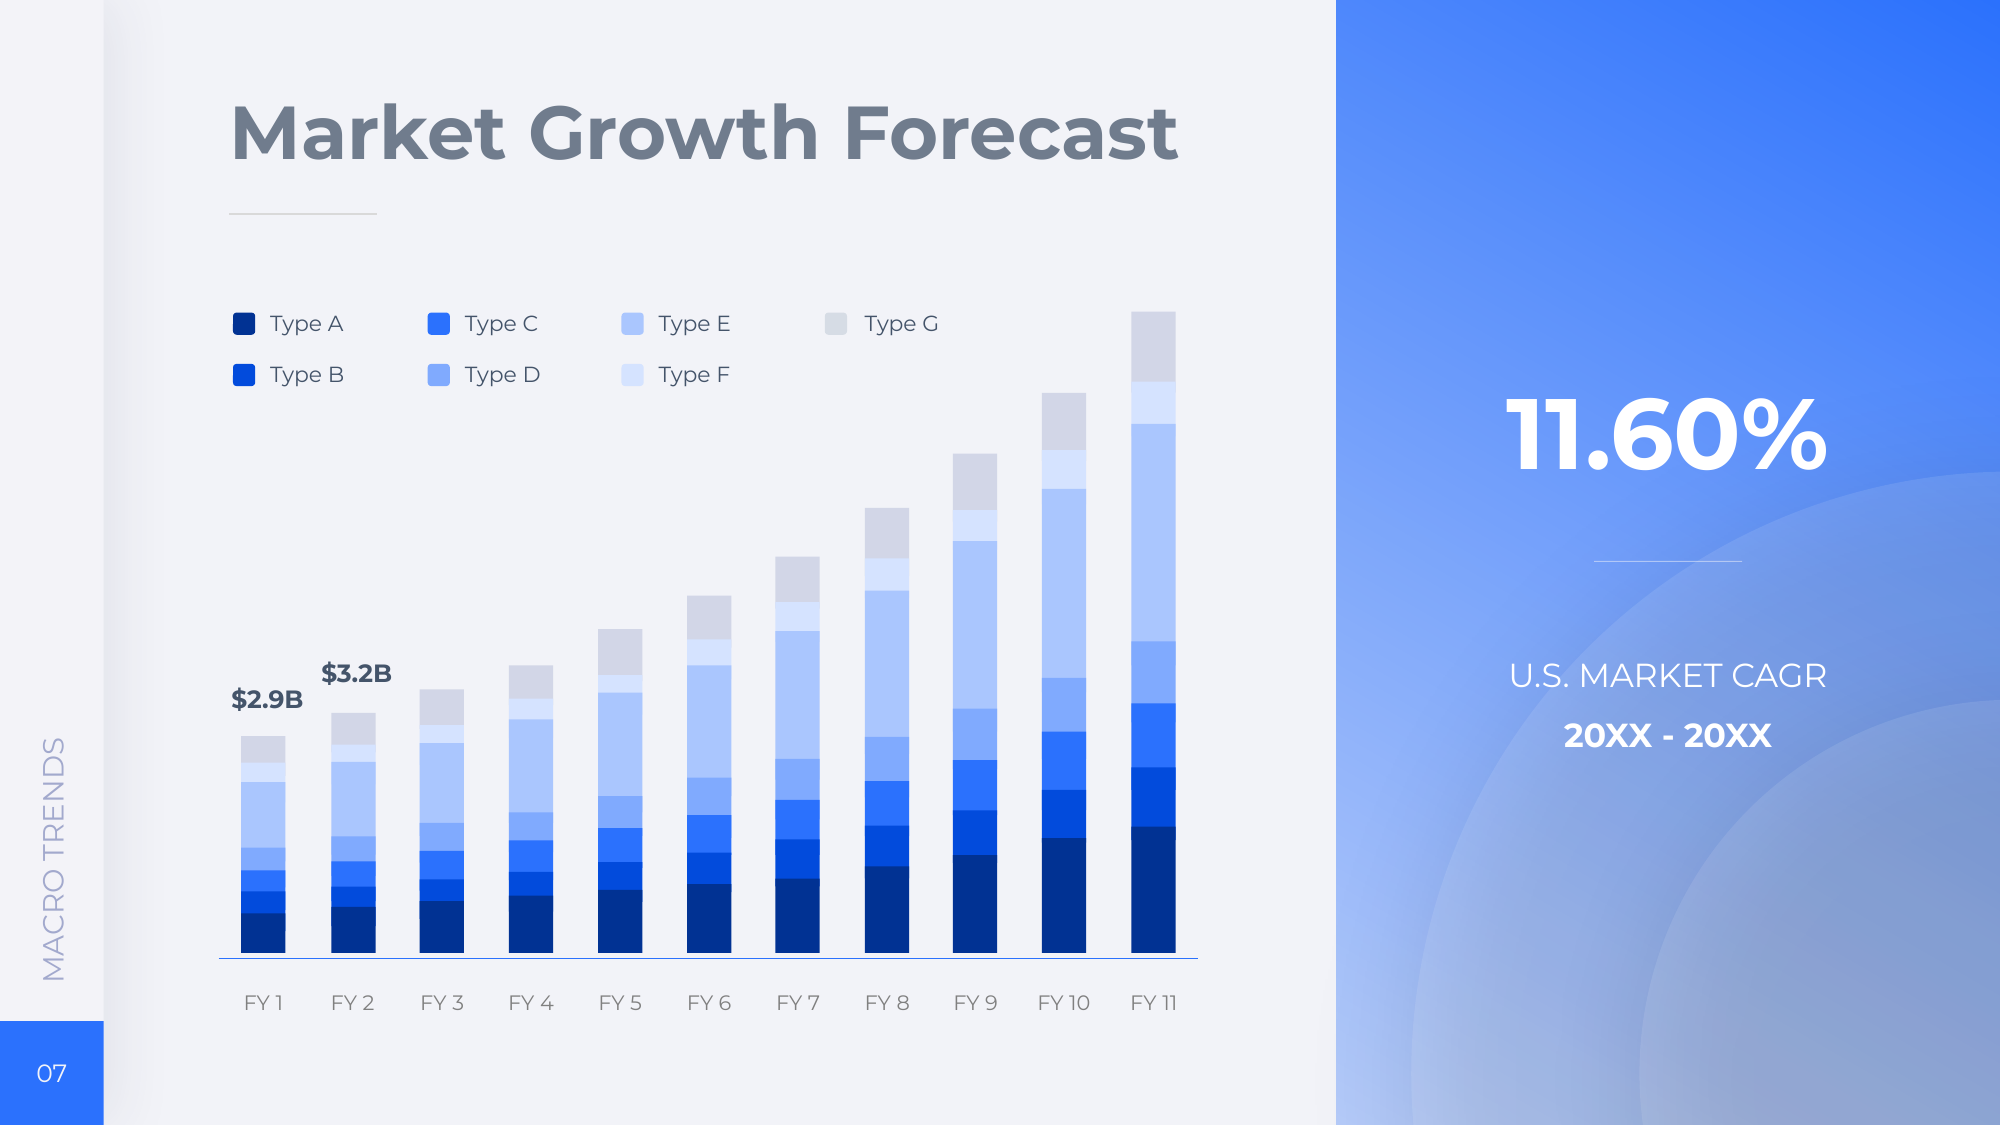

Market Growth Forecast
Type A
Type C
Type E
Type G

Type B
Type D
Type F

11.60%

U.S. MARKET CAGR
20XX - 20XX
$3.2B

MACRO TRENDS
$2.9B

FY 1
FY 2
FY 3
FY 4
FY 5
FY 6
FY 7
FY 8
FY 9
FY 10
FY 11

07